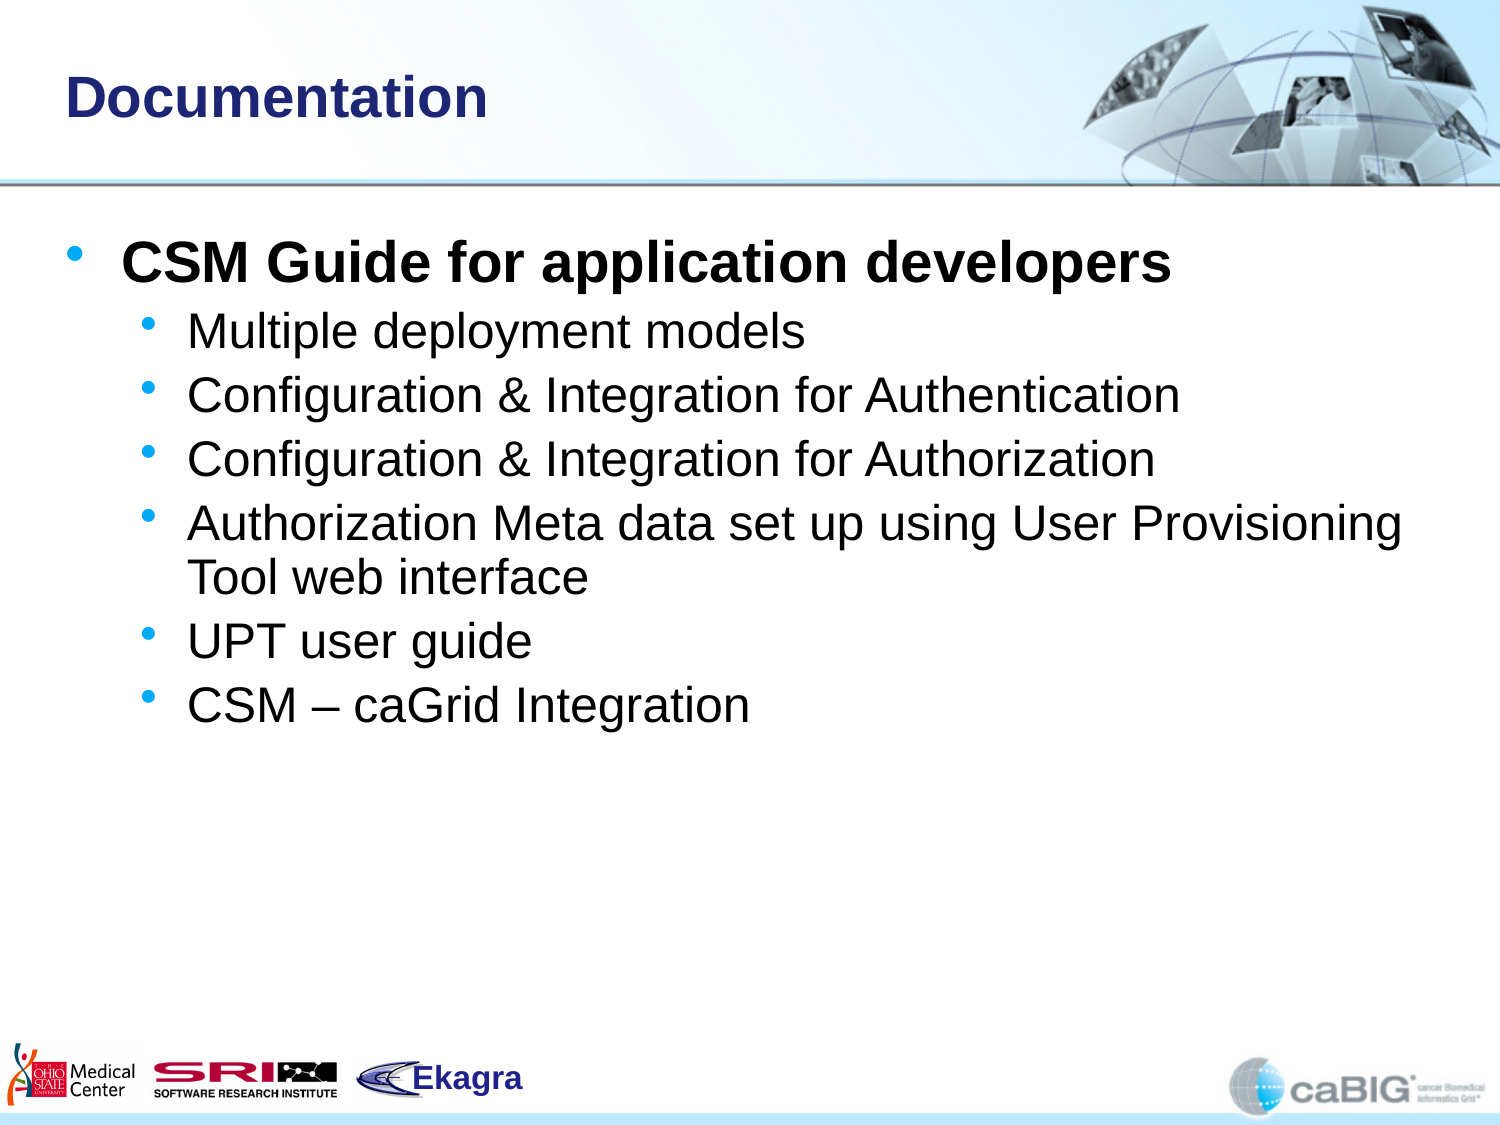

# Documentation
CSM Guide for application developers
Multiple deployment models
Configuration & Integration for Authentication
Configuration & Integration for Authorization
Authorization Meta data set up using User Provisioning Tool web interface
UPT user guide
CSM – caGrid Integration